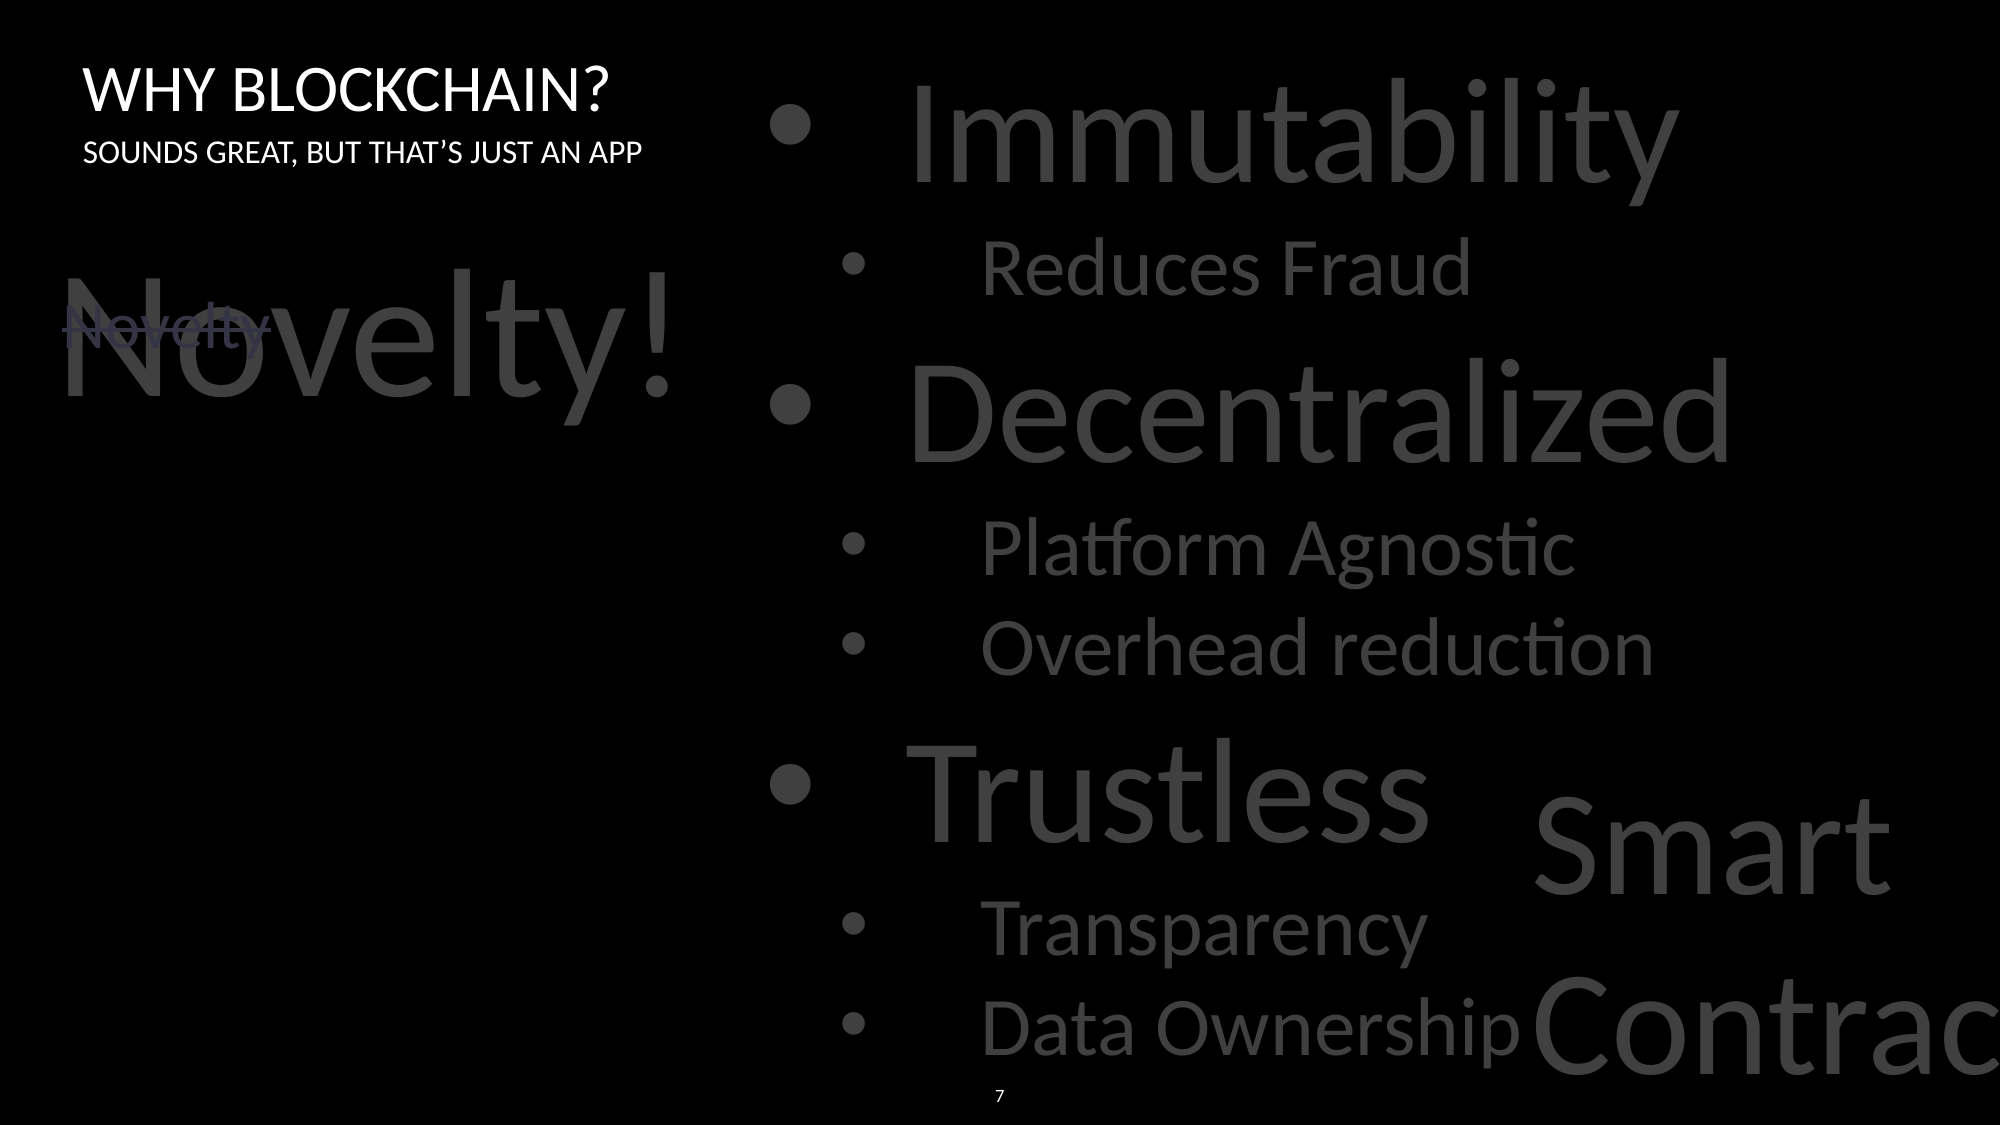

Immutability
Reduces Fraud
Decentralized
Platform Agnostic
Overhead reduction
Trustless
Transparency
Data Ownership
WHY BlockCHAIN?
Sounds Great, but that’s just an APP
Novelty!
Novelty
Smart Contract
7